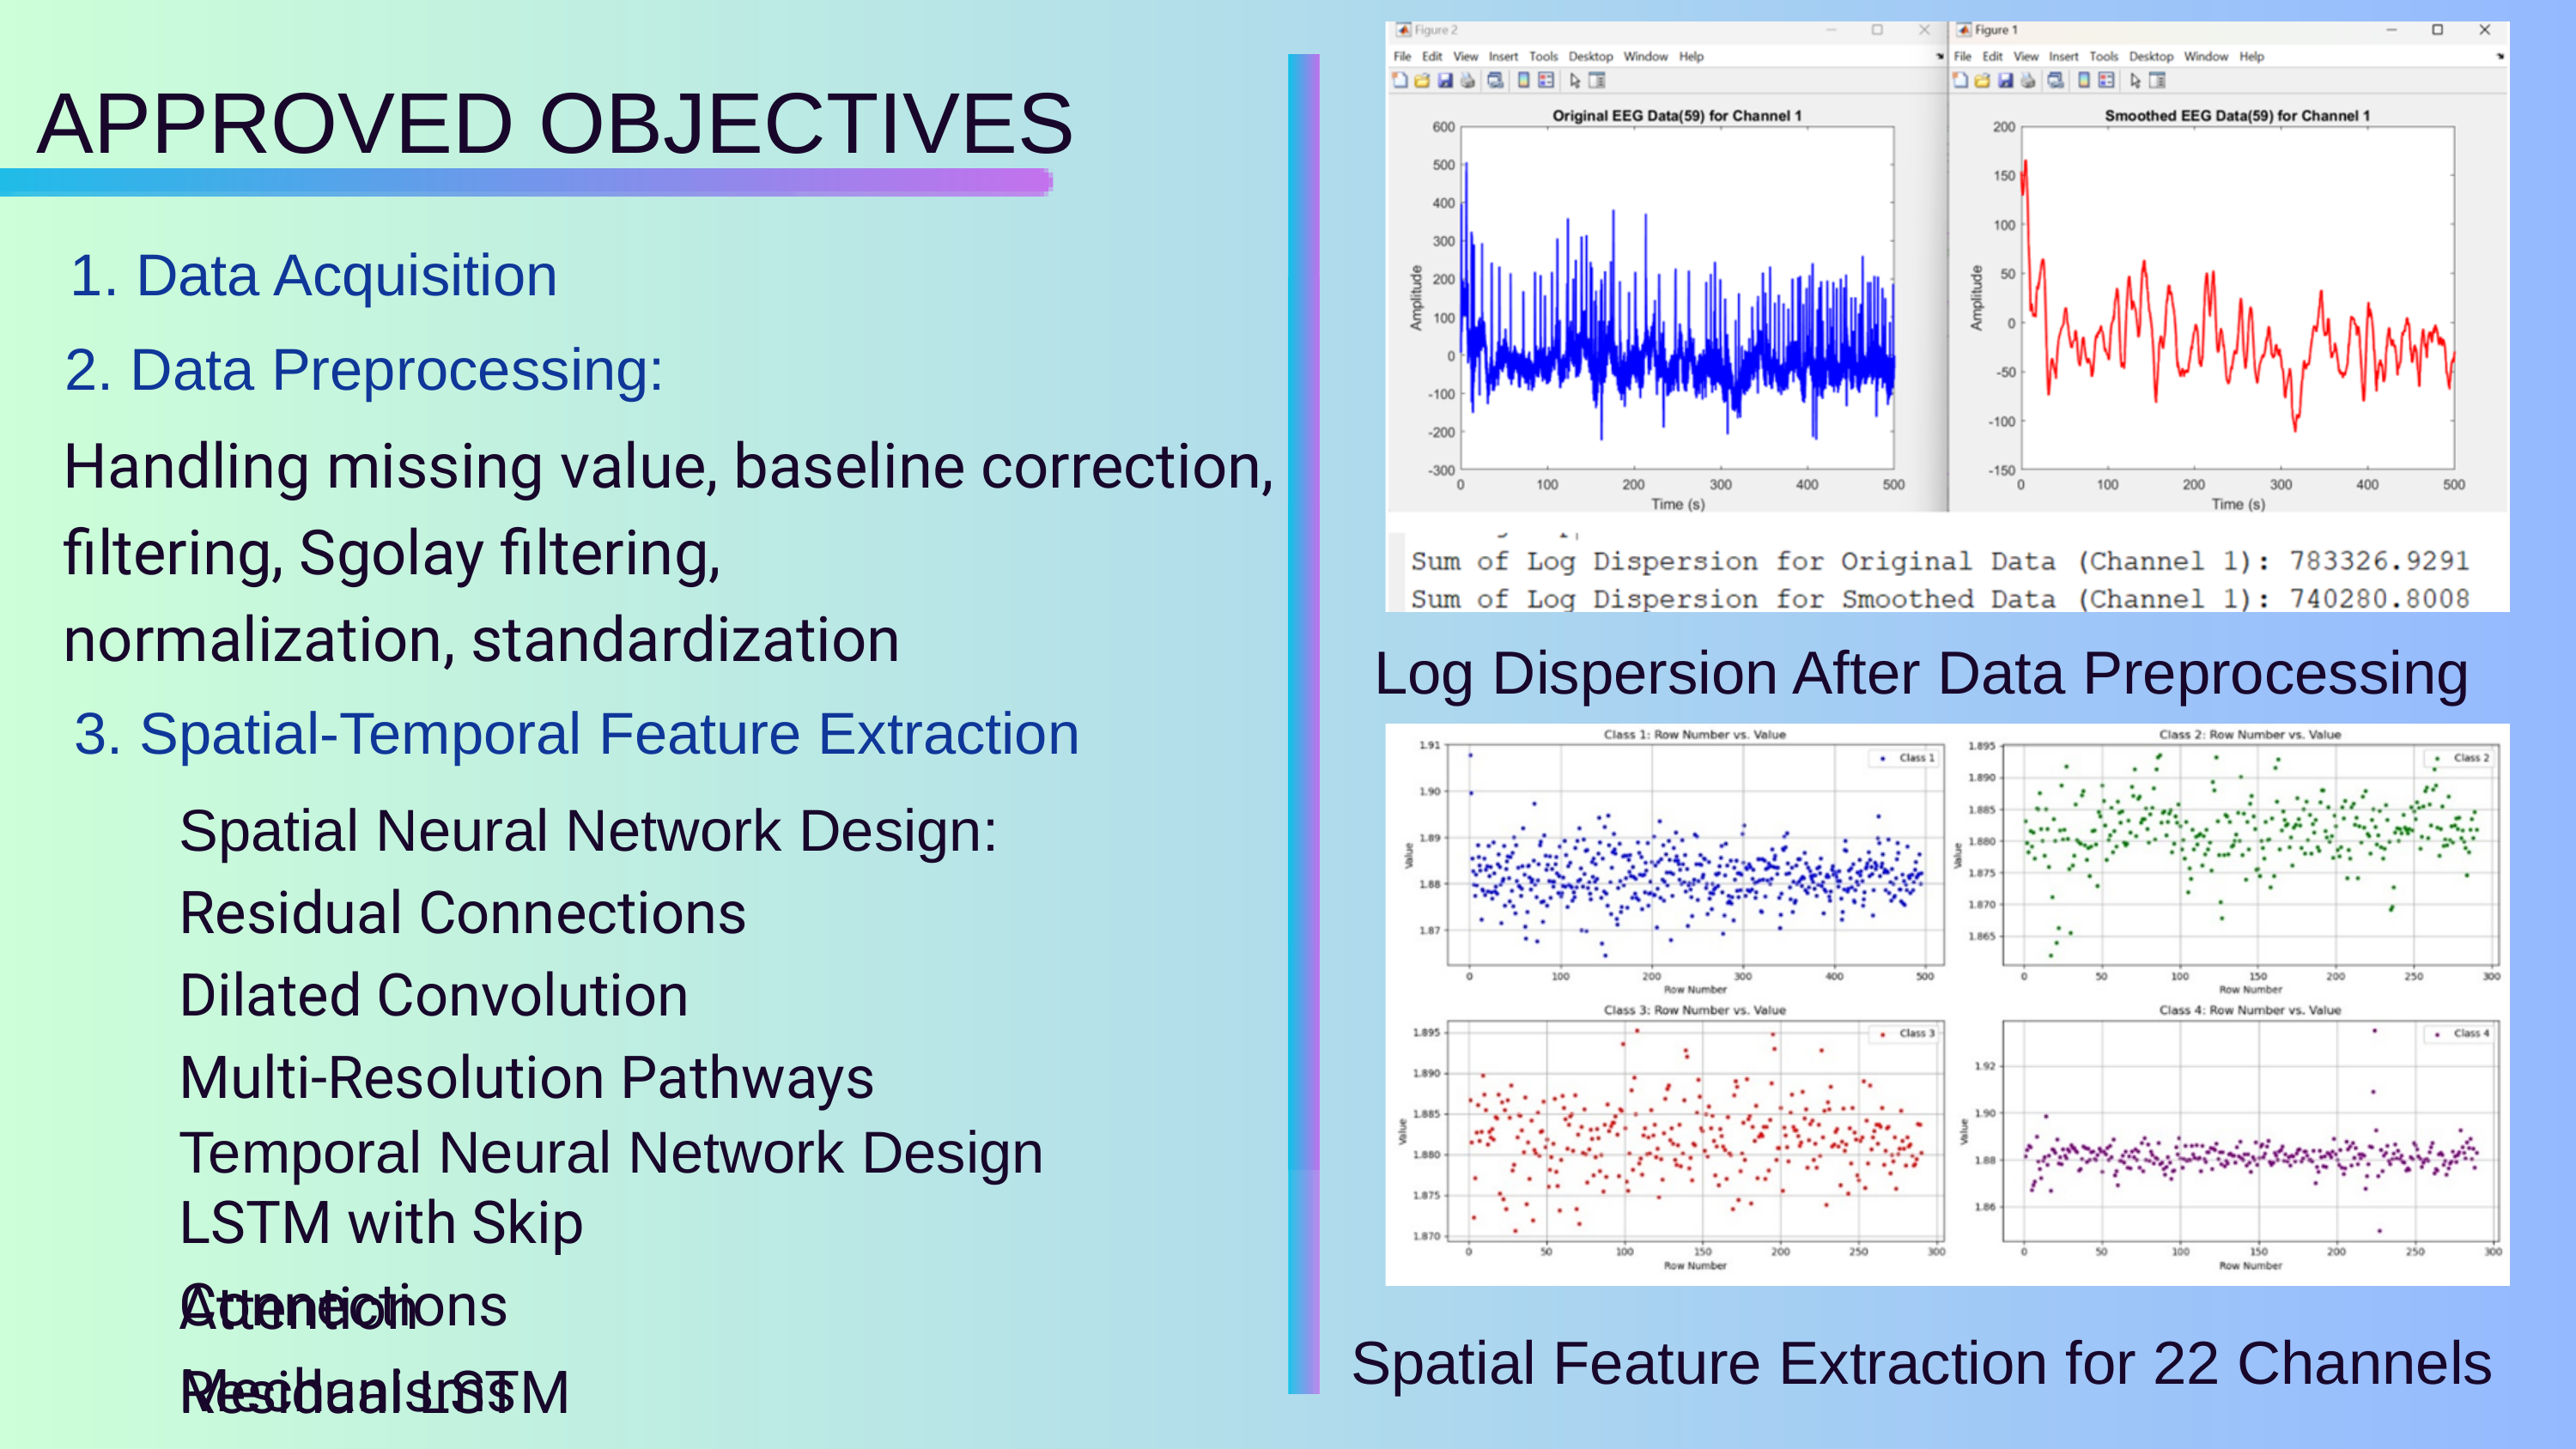

APPROVED OBJECTIVES

1. Data Acquisition
2. Data Preprocessing:
Handling missing value, baseline correction,
filtering, Sgolay filtering,
normalization, standardization
Log Dispersion After Data Preprocessing
3. Spatial-Temporal Feature Extraction

Spatial Neural Network Design:
Residual Connections
Dilated Convolution
Multi-Resolution Pathways
Temporal Neural Network Design
LSTM with Skip Connections
Attention Mechanisms
Residual LSTM Blocks
Spatial Feature Extraction for 22 Channels